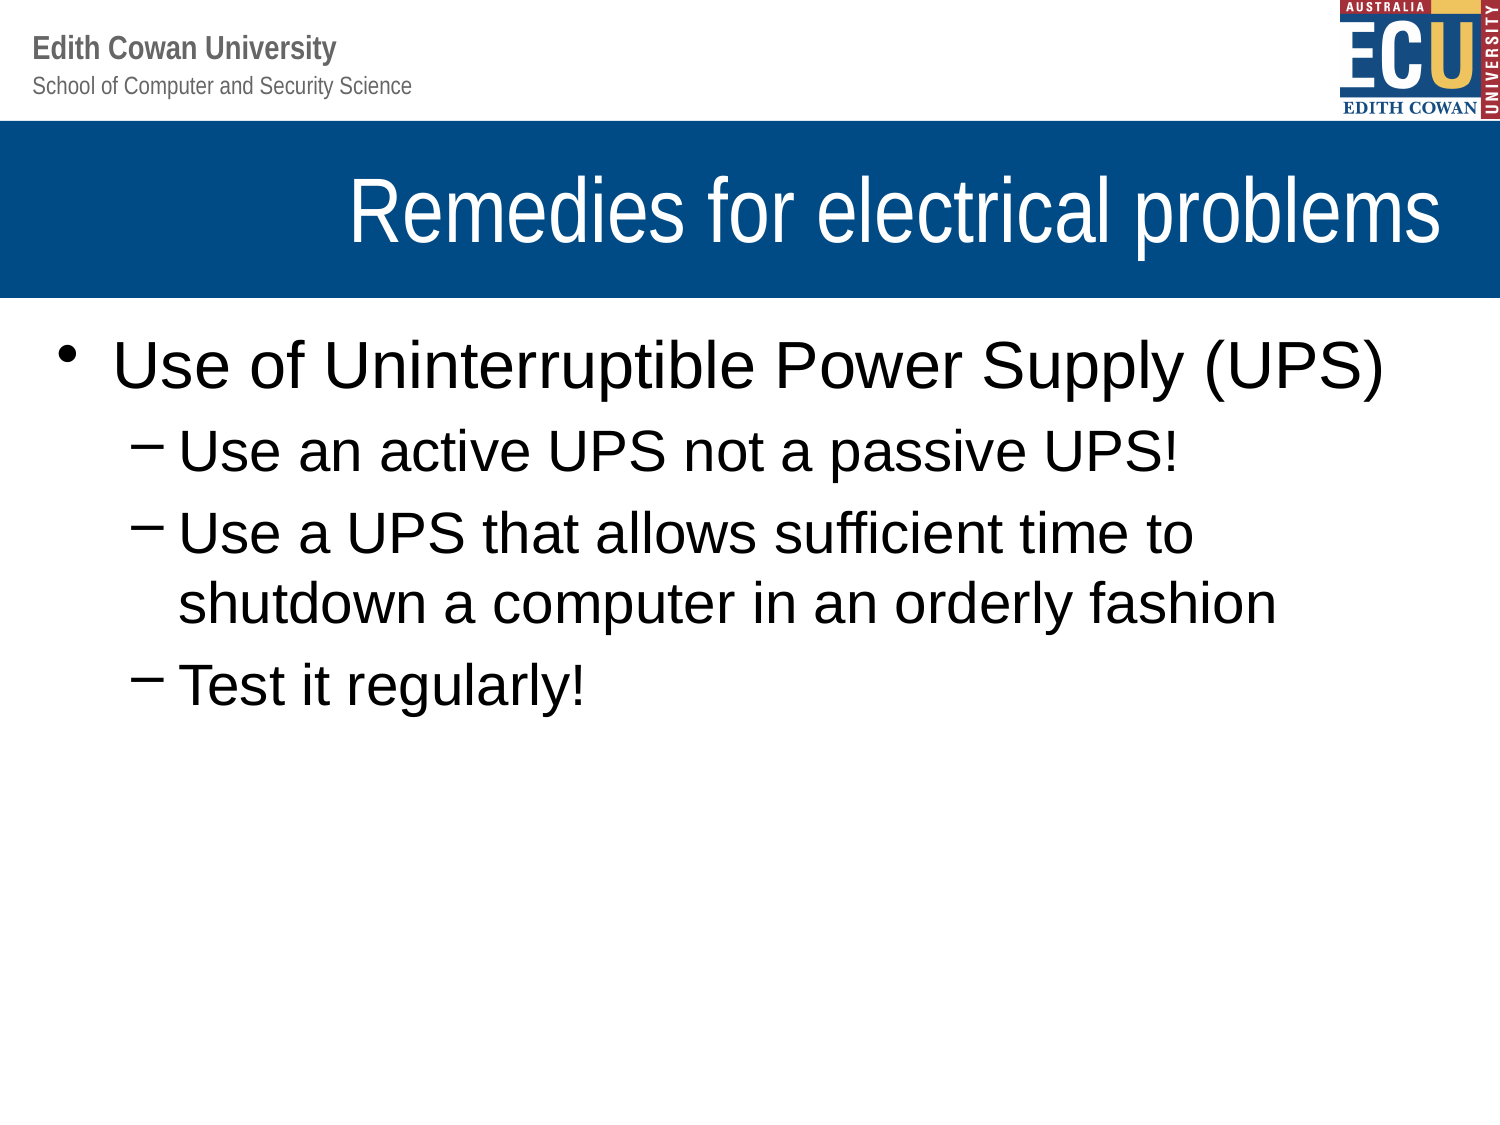

# Remedies for electrical problems
Use of Uninterruptible Power Supply (UPS)
Use an active UPS not a passive UPS!
Use a UPS that allows sufficient time to shutdown a computer in an orderly fashion
Test it regularly!